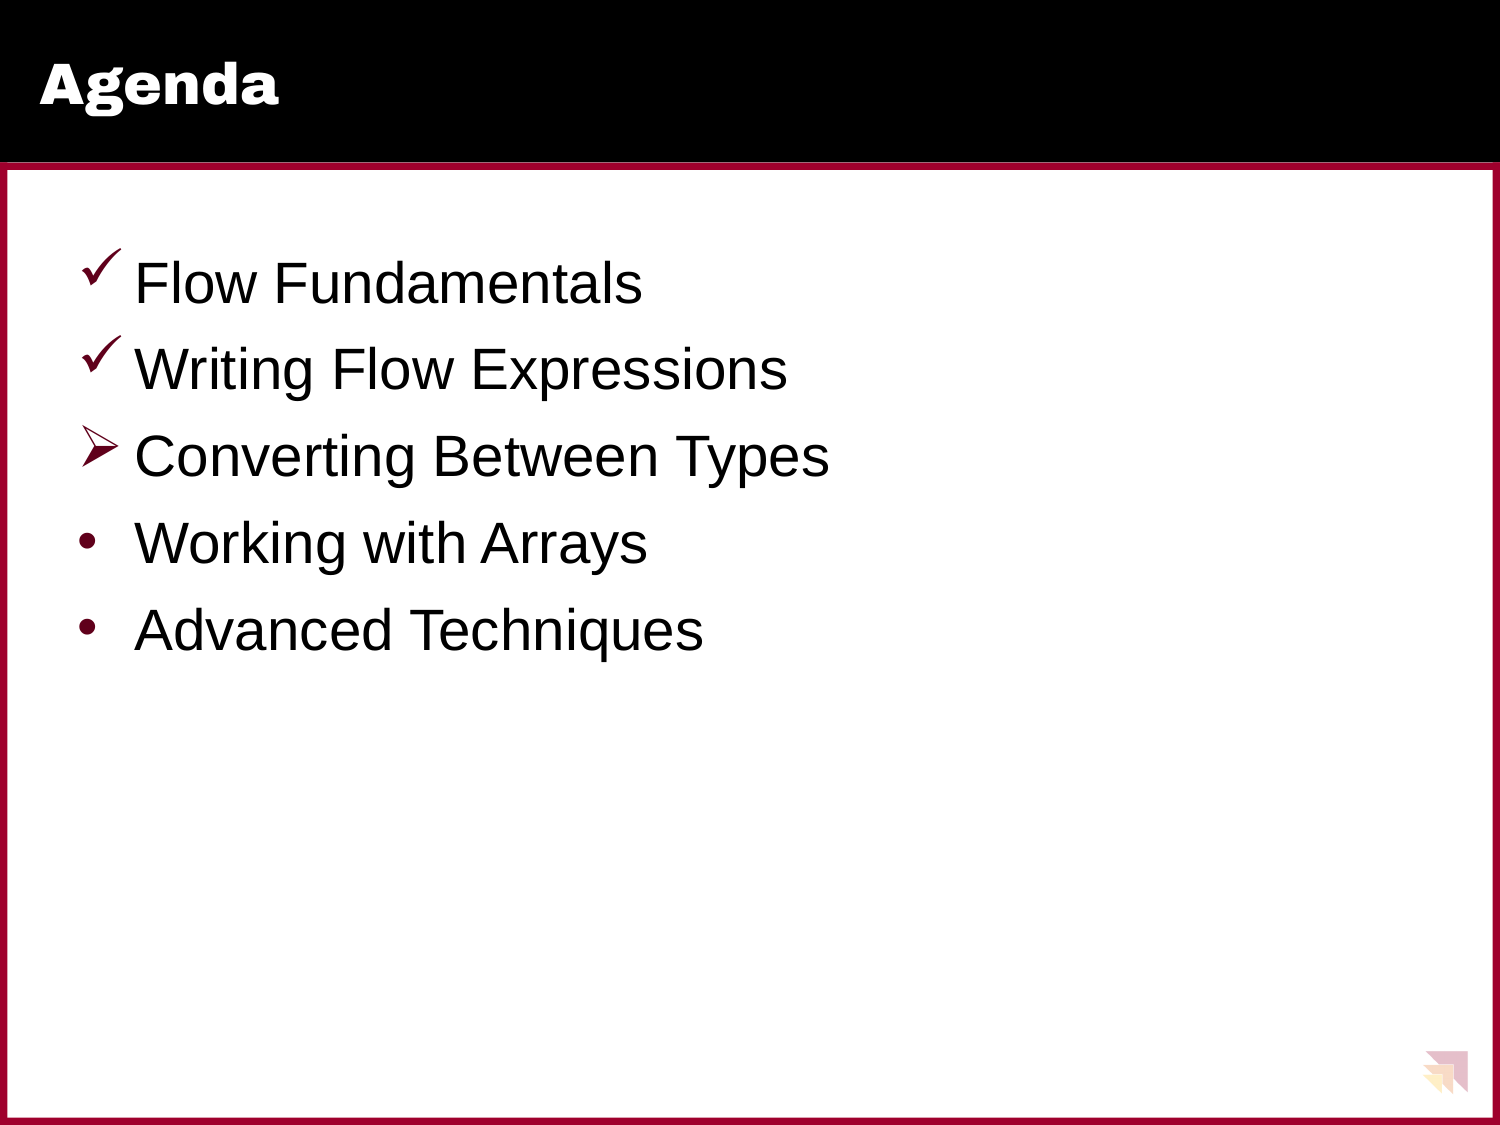

# Agenda
Flow Fundamentals
Writing Flow Expressions
Converting Between Types
Working with Arrays
Advanced Techniques